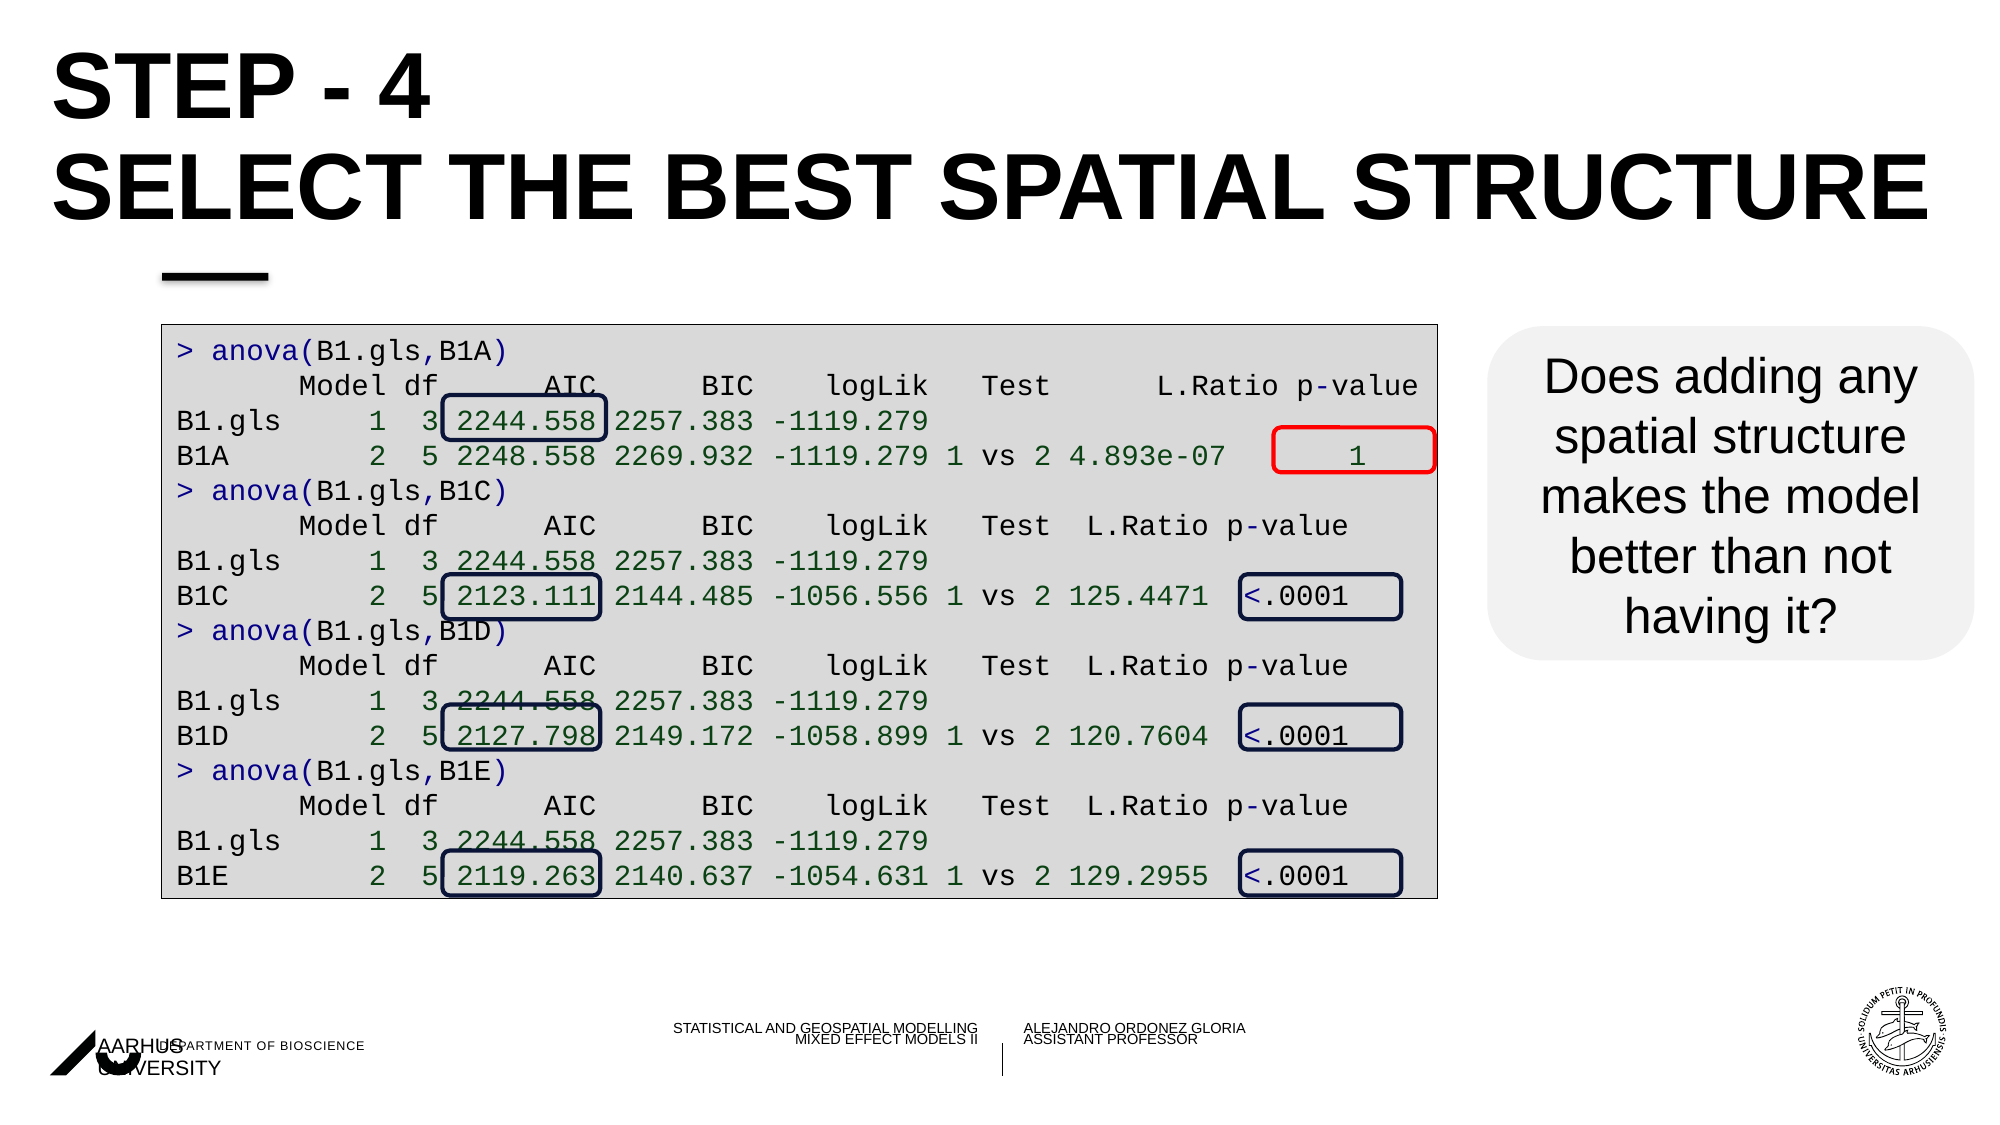

# Step - 4 Select the best Spatial Structure
> anova(B1.gls,B1A)
       Model df      AIC      BIC    logLik   Test      L.Ratio p-value
B1.gls     1  3 2244.558 2257.383 -1119.279
B1A        2  5 2248.558 2269.932 -1119.279 1 vs 2 4.893e-07       1
> anova(B1.gls,B1C)
       Model df      AIC      BIC    logLik   Test  L.Ratio p-value
B1.gls     1  3 2244.558 2257.383 -1119.279
B1C        2  5 2123.111 2144.485 -1056.556 1 vs 2 125.4471  <.0001
> anova(B1.gls,B1D)
       Model df      AIC      BIC    logLik   Test  L.Ratio p-value
B1.gls     1  3 2244.558 2257.383 -1119.279
B1D        2  5 2127.798 2149.172 -1058.899 1 vs 2 120.7604  <.0001
> anova(B1.gls,B1E)
       Model df      AIC      BIC    logLik   Test  L.Ratio p-value
B1.gls     1  3 2244.558 2257.383 -1119.279
B1E        2  5 2119.263 2140.637 -1054.631 1 vs 2 129.2955  <.0001
Does adding any spatial structure makes the model better than not having it?